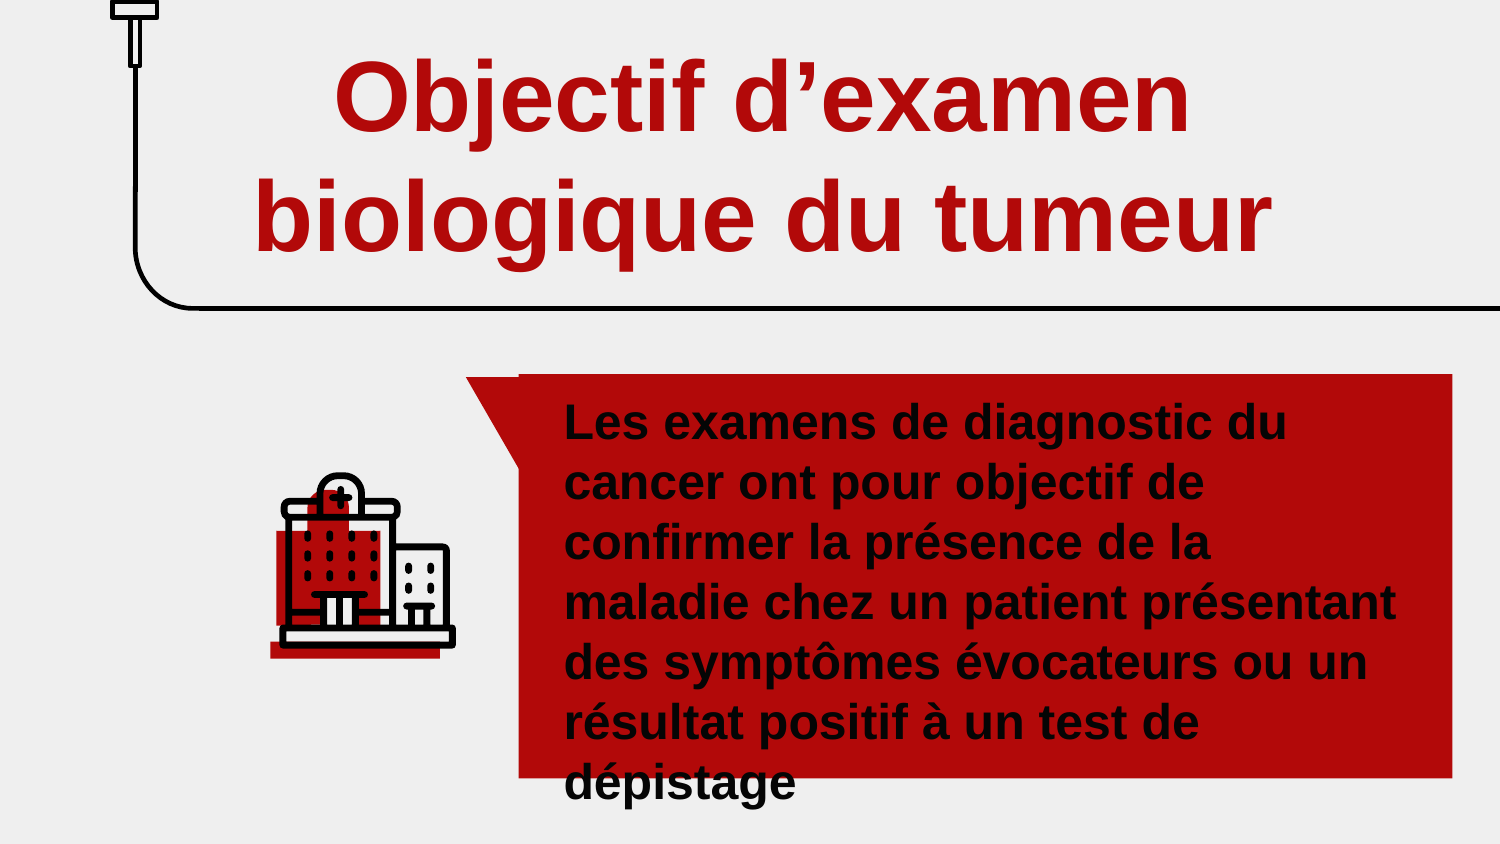

# Objectif d’examen biologique du tumeur

Les examens de diagnostic du cancer ont pour objectif de confirmer la présence de la maladie chez un patient présentant des symptômes évocateurs ou un résultat positif à un test de dépistage